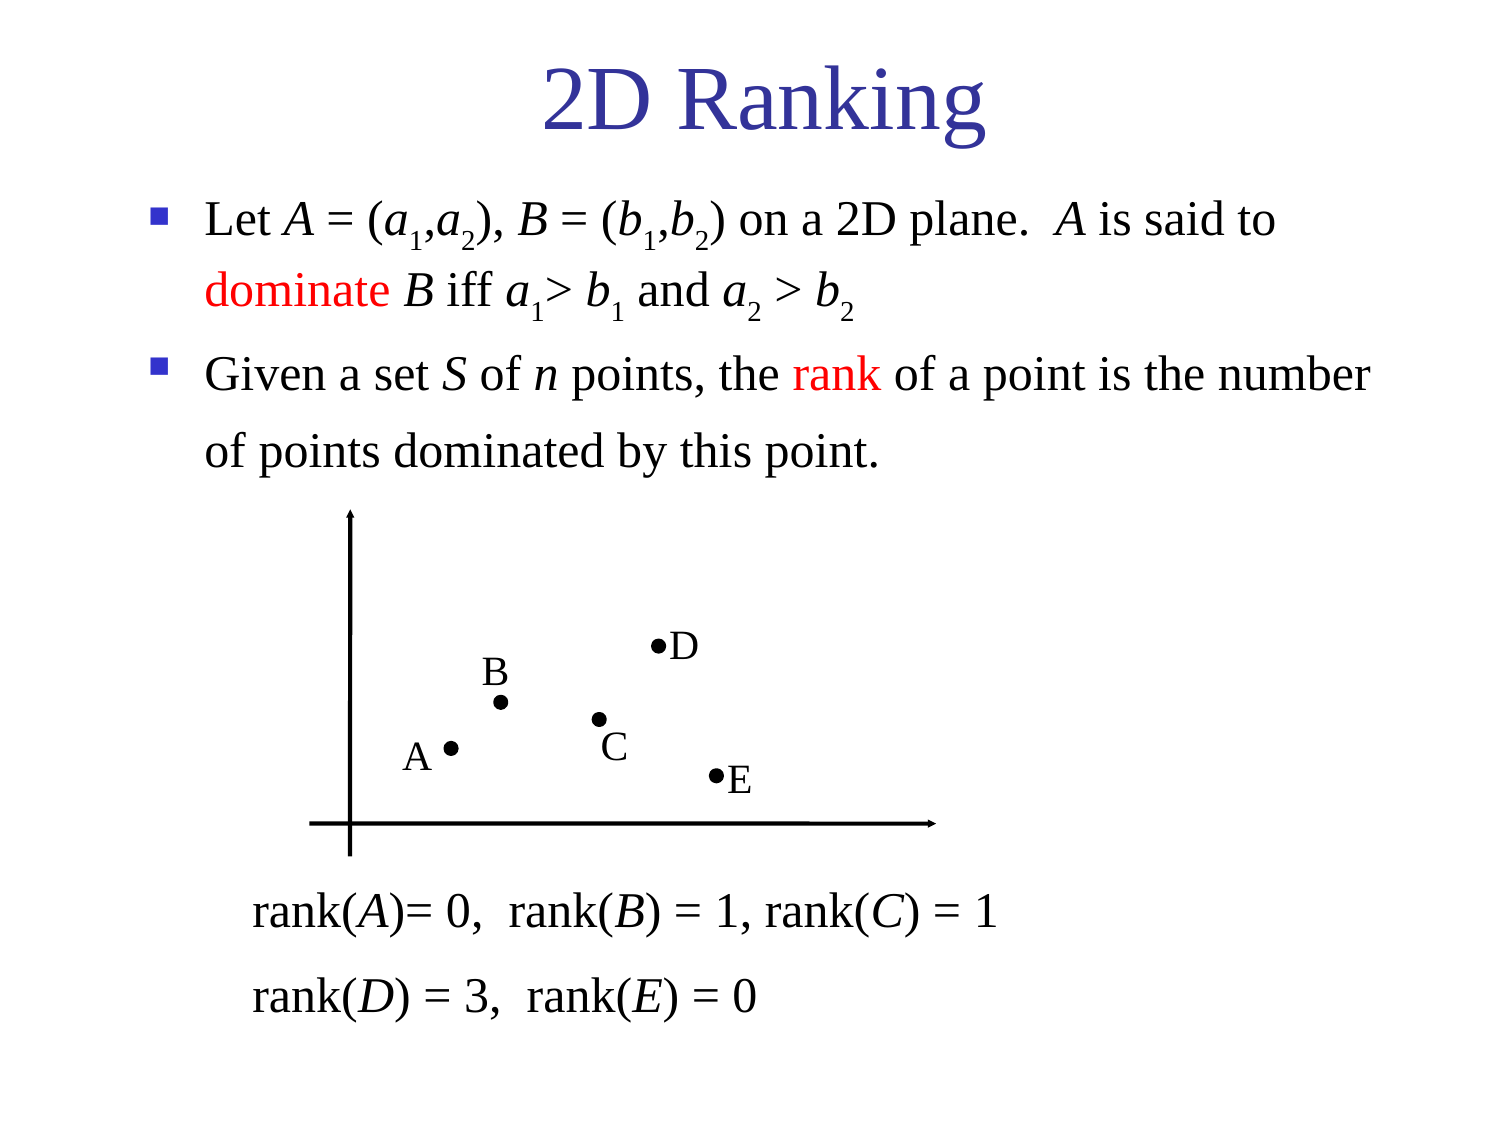

# 2D Ranking
Let A = (a1,a2), B = (b1,b2) on a 2D plane.  A is said to dominate B iff a1> b1 and a2 > b2
Given a set S of n points, the rank of a point is the number of points dominated by this point.

D

B

C

A

E

rank(A)= 0,  rank(B) = 1, rank(C) = 1
rank(D) = 3,  rank(E) = 0